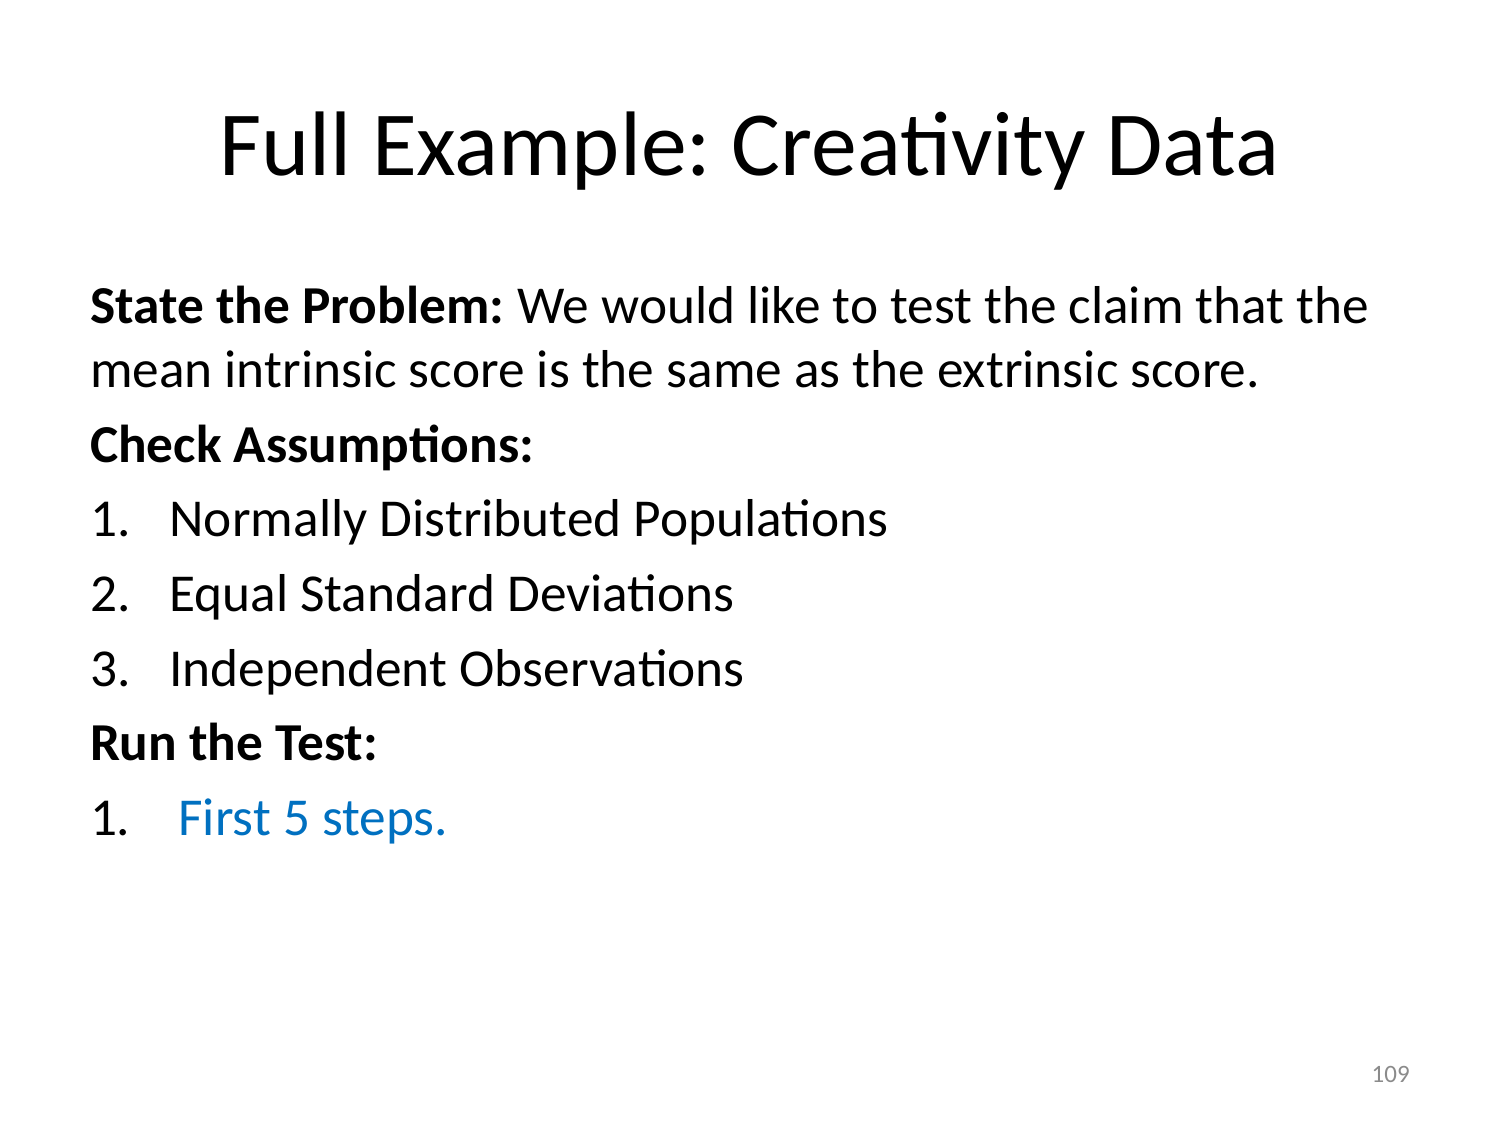

# Full Example: Creativity Data
State the Problem: We would like to test the claim that the mean intrinsic score is the same as the extrinsic score.
Check Assumptions:
Normally Distributed Populations
Equal Standard Deviations
Independent Observations
Run the Test:
1.    First 5 steps.
109